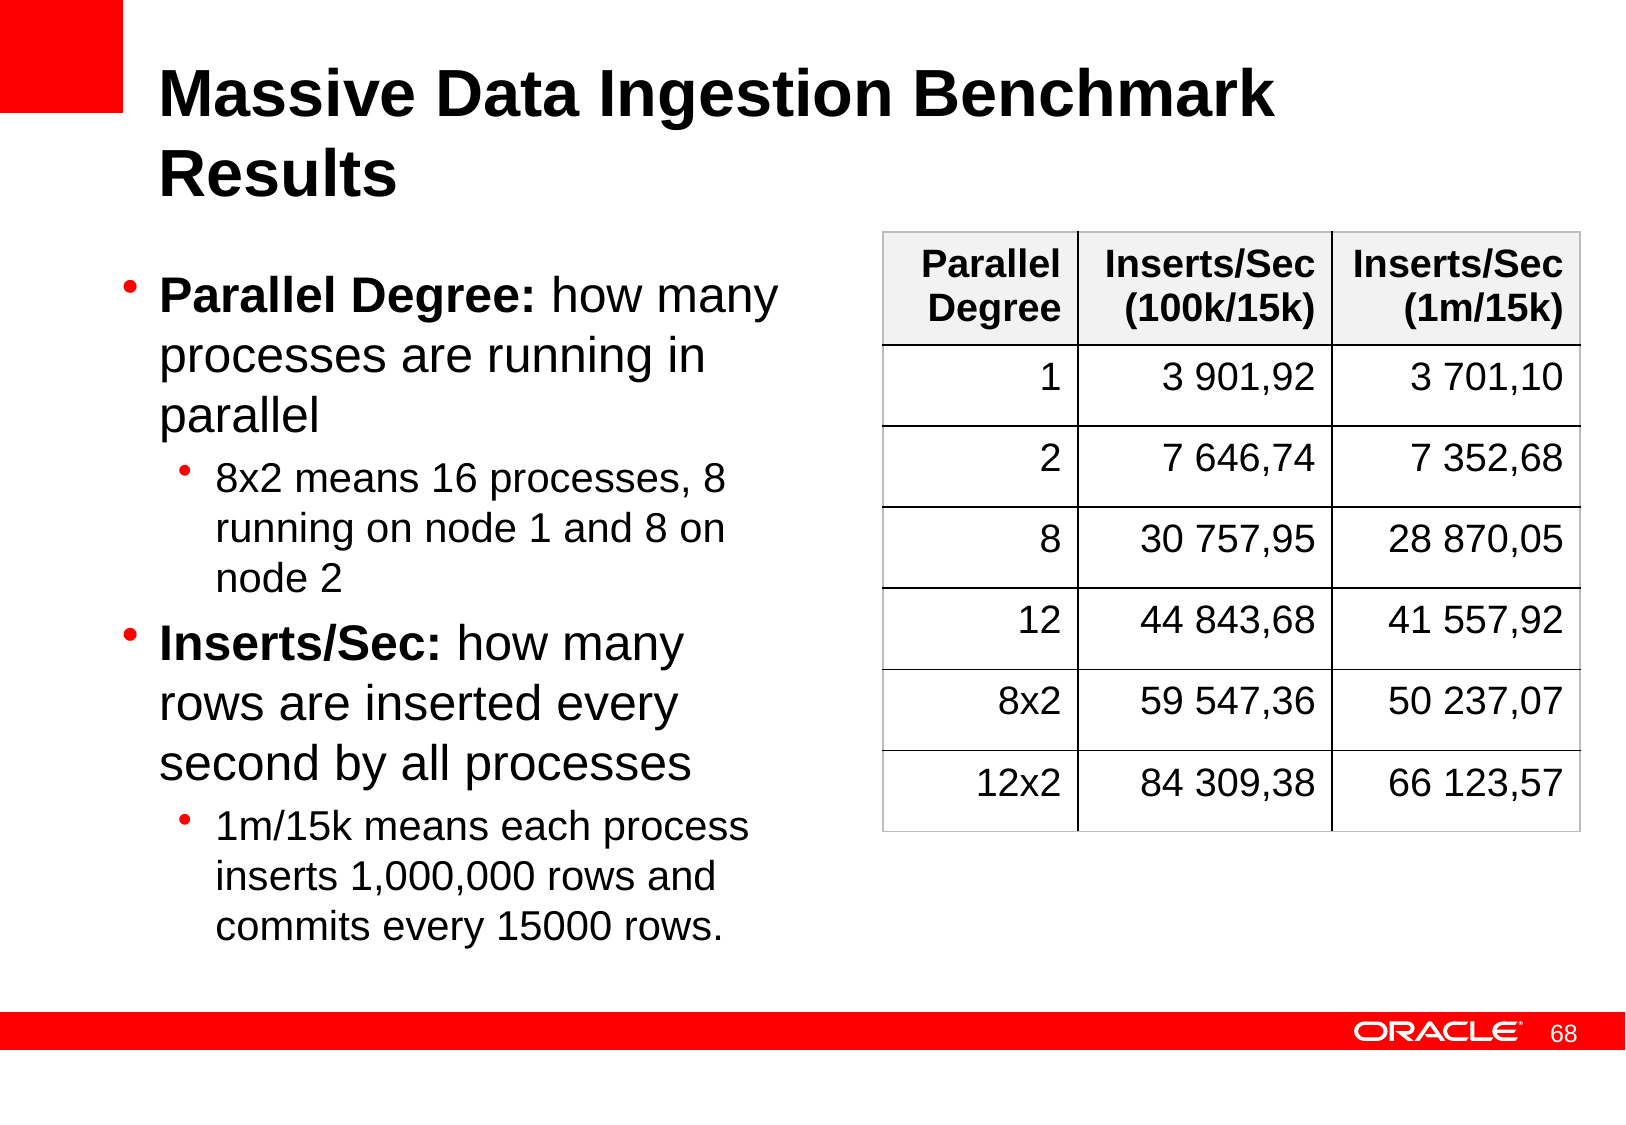

# Massive Data Ingestion Benchmark Results
| Parallel Degree | Inserts/Sec (100k/15k) | Inserts/Sec (1m/15k) |
| --- | --- | --- |
| 1 | 3 901,92 | 3 701,10 |
| 2 | 7 646,74 | 7 352,68 |
| 8 | 30 757,95 | 28 870,05 |
| 12 | 44 843,68 | 41 557,92 |
| 8x2 | 59 547,36 | 50 237,07 |
| 12x2 | 84 309,38 | 66 123,57 |
Parallel Degree: how many processes are running in parallel
8x2 means 16 processes, 8 running on node 1 and 8 on node 2
Inserts/Sec: how many rows are inserted every second by all processes
1m/15k means each process inserts 1,000,000 rows and commits every 15000 rows.